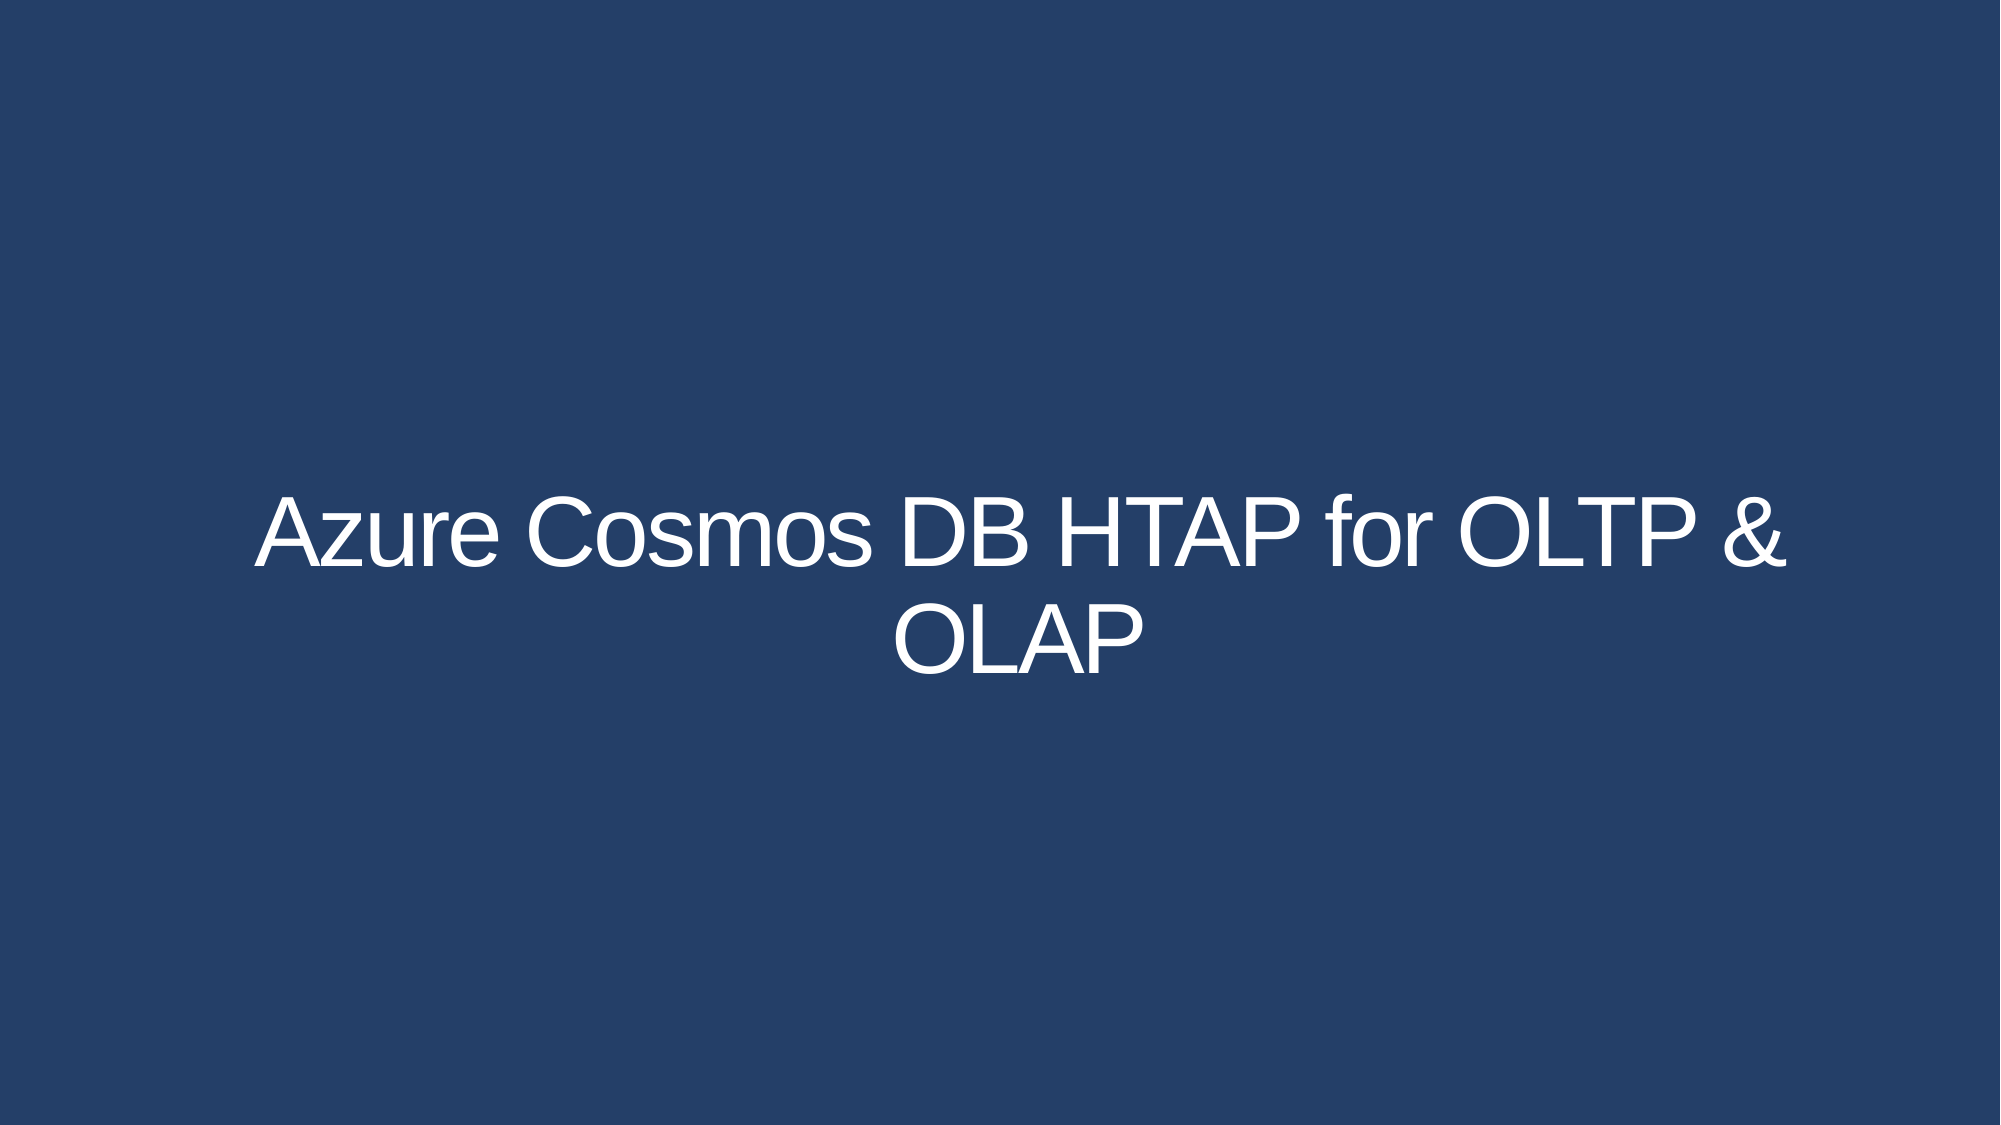

# Azure Cosmos DB HTAP for OLTP & OLAP